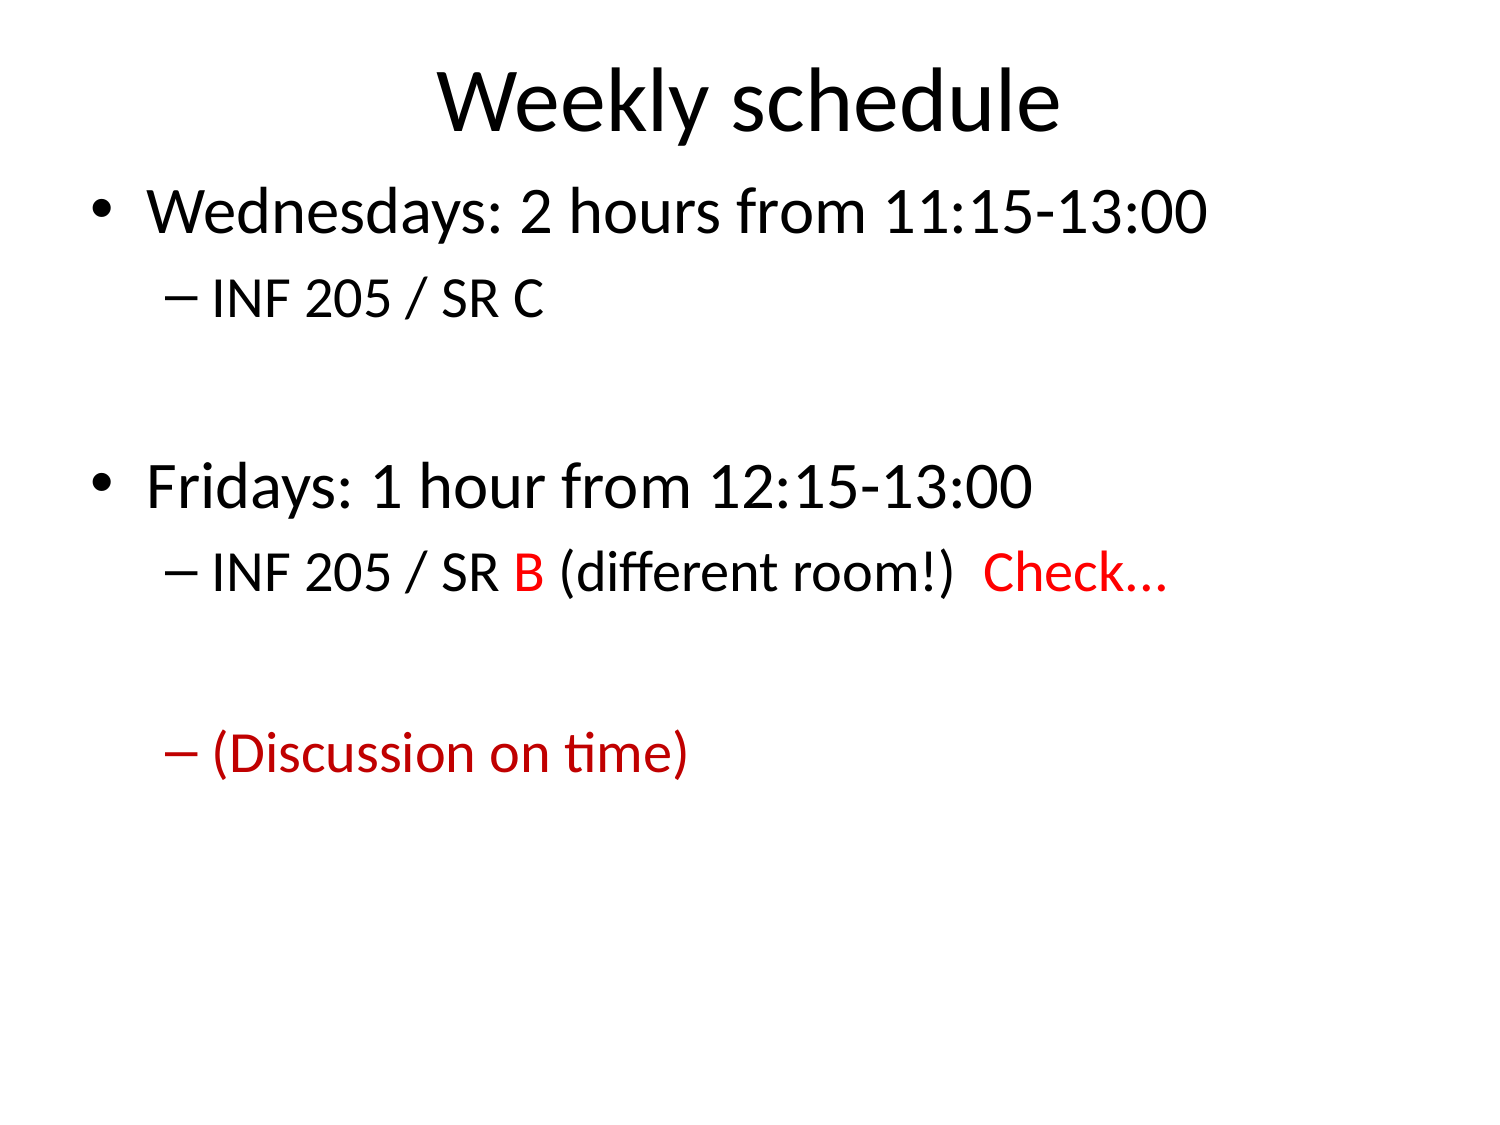

# Weekly schedule
Wednesdays: 2 hours from 11:15-13:00
INF 205 / SR C

Fridays: 1 hour from 12:15-13:00
INF 205 / SR B (different room!)  Check...

(Discussion on time)